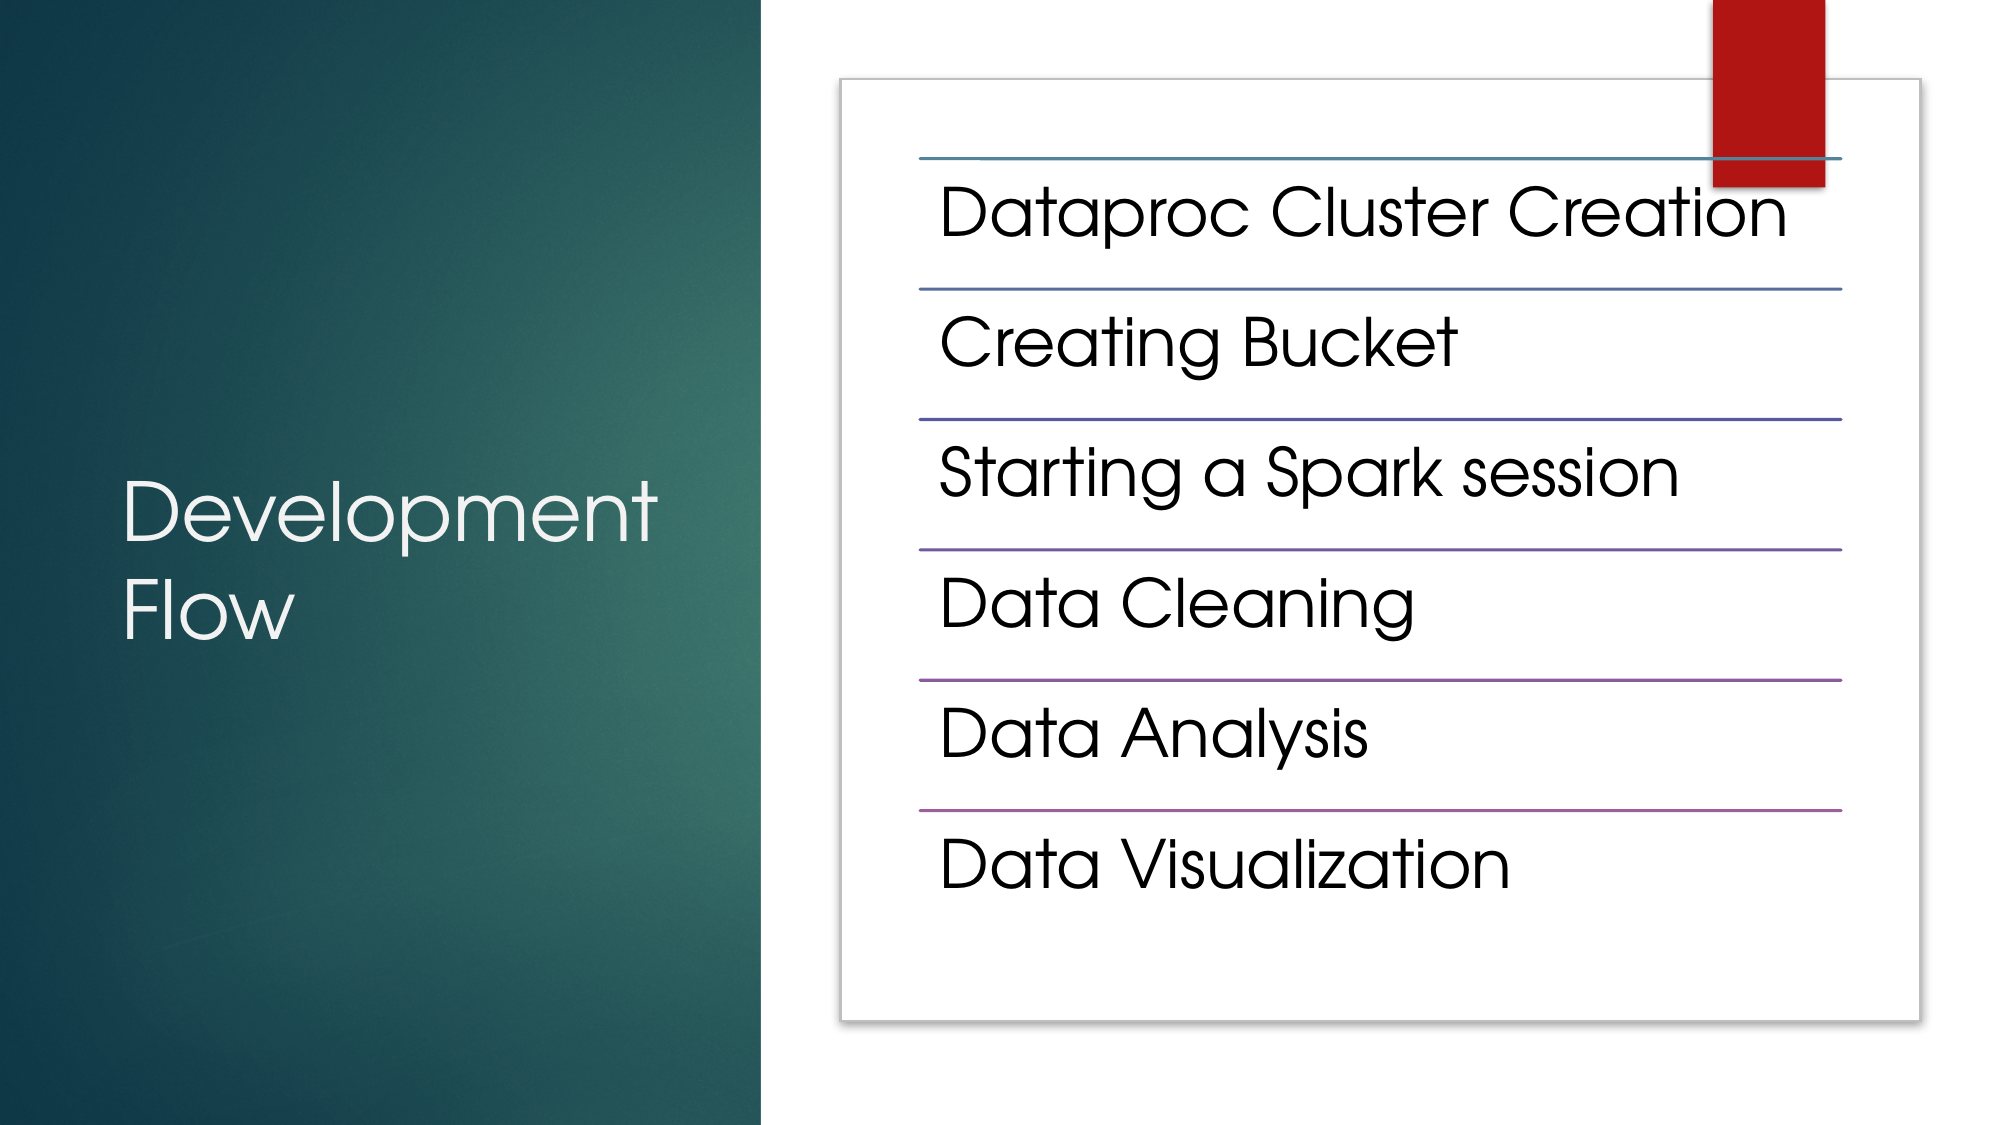

Dataproc Cluster Creation
Creating Bucket
Starting a Spark session
Data Cleaning
Data Analysis
Data Visualization
# Development Flow